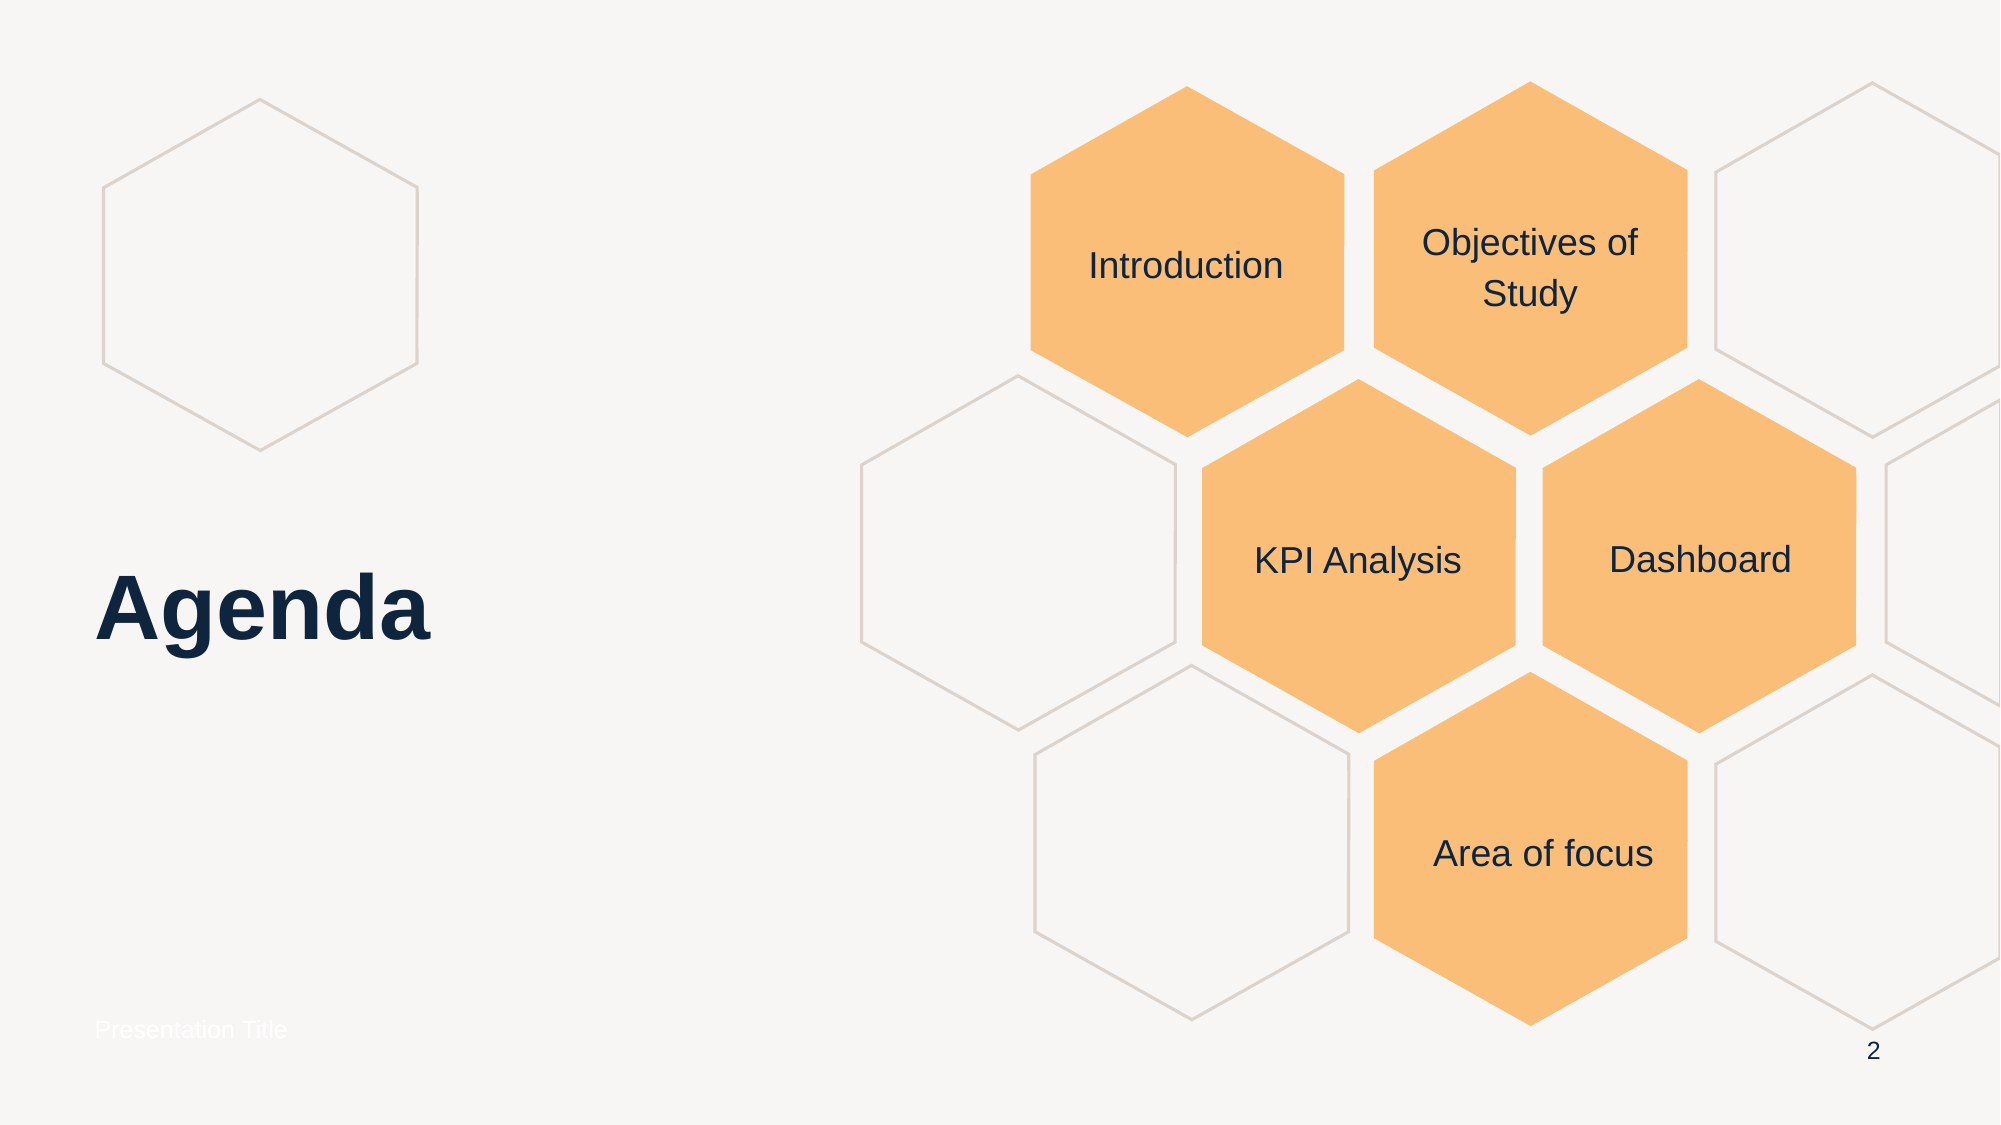

Introduction
Objectives of Study
Dashboard
KPI Analysis
# Agenda
Area of focus
Presentation Title
2